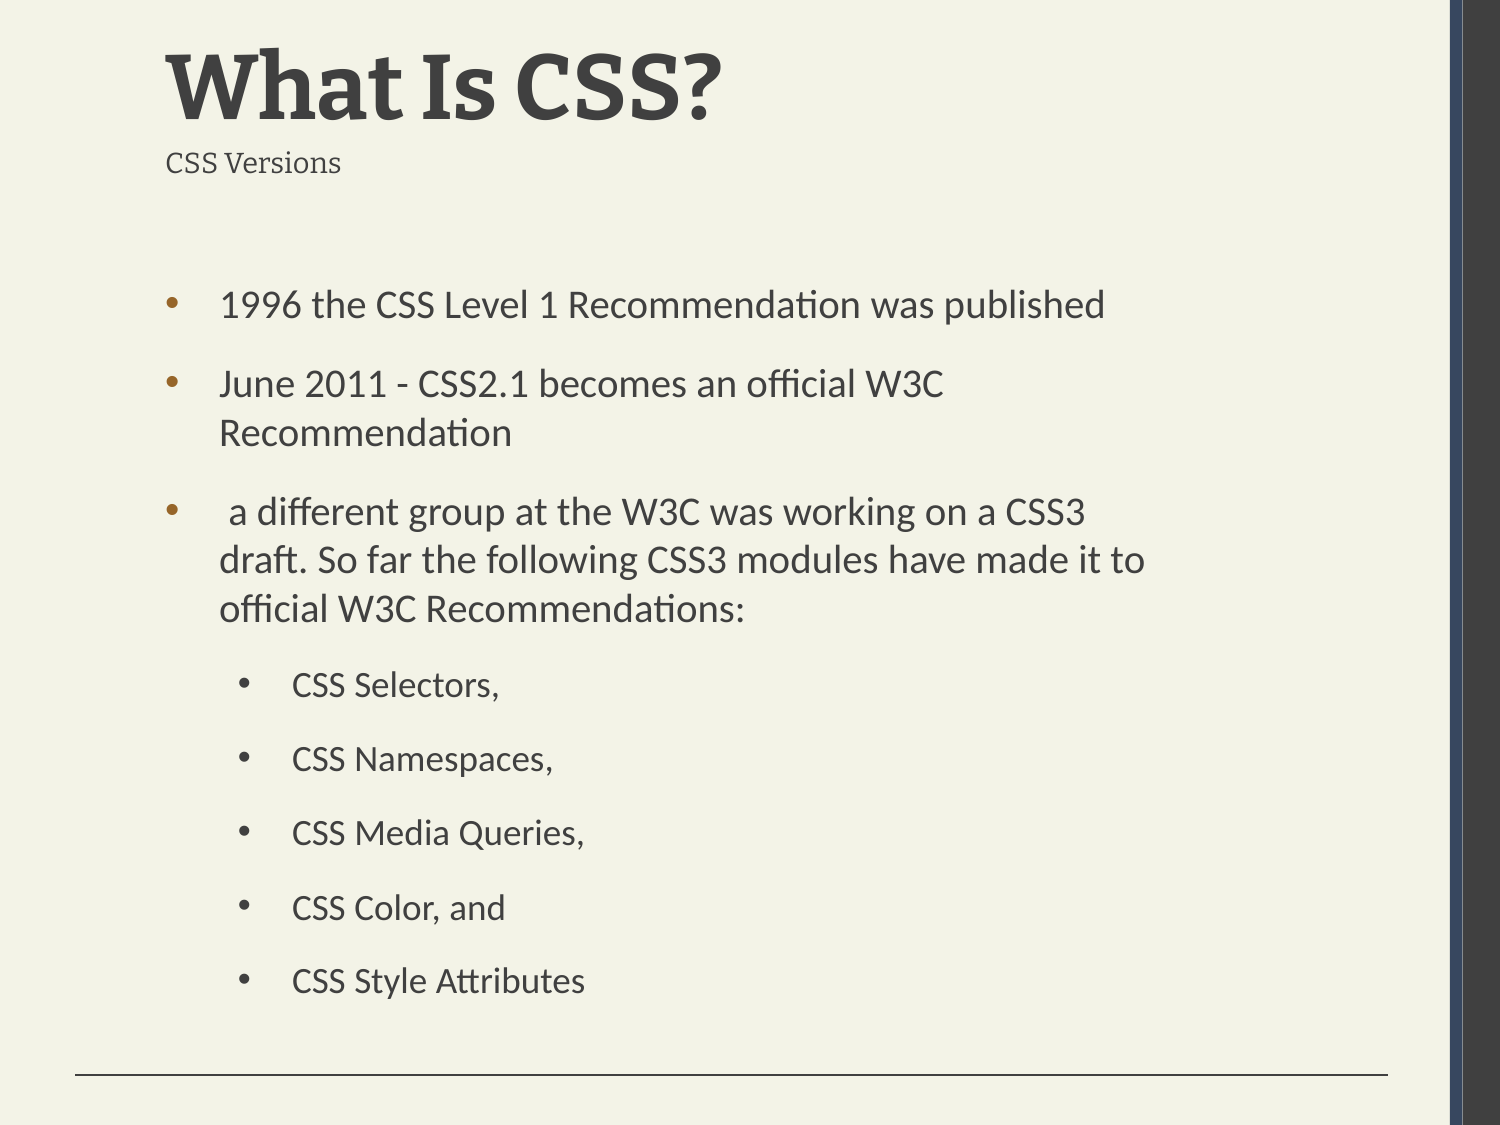

# What Is CSS?
CSS Versions
1996 the CSS Level 1 Recommendation was published
June 2011 - CSS2.1 becomes an official W3C Recommendation
 a different group at the W3C was working on a CSS3 draft. So far the following CSS3 modules have made it to official W3C Recommendations:
CSS Selectors,
CSS Namespaces,
CSS Media Queries,
CSS Color, and
CSS Style Attributes